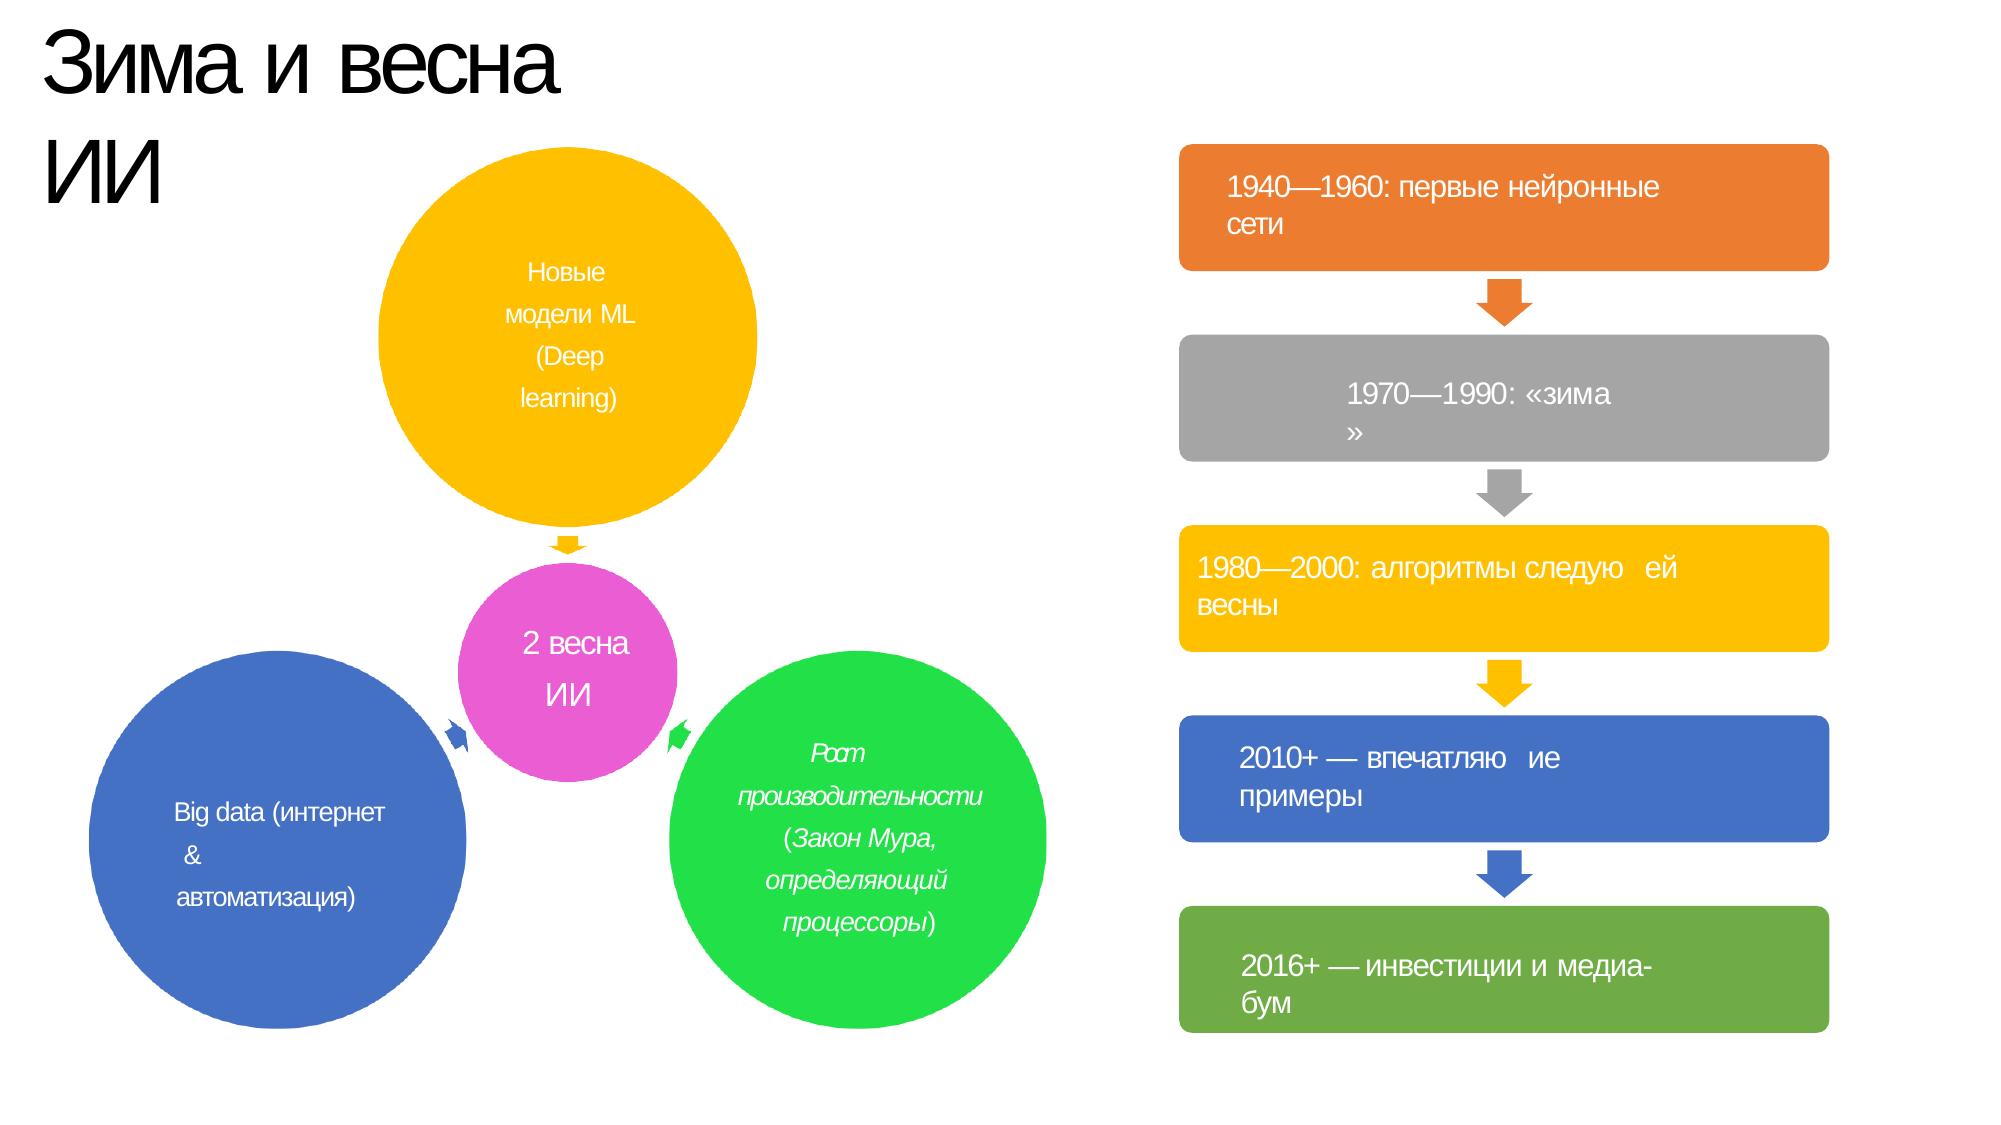

# Зима и весна ИИ

1940—1960: первые нейронные сети
Новые  модели ML  (Deep  learning)

1970—1990: «зима	»

1980—2000: алгоритмы следую	ей весны
2 весна  ИИ

Рост                производительности  (Закон Мура,  определяющий  процессоры)
2010+ — впечатляю	ие примеры
Big data (интернет  & автоматизация)

2016+ — инвестиции и медиа-бум